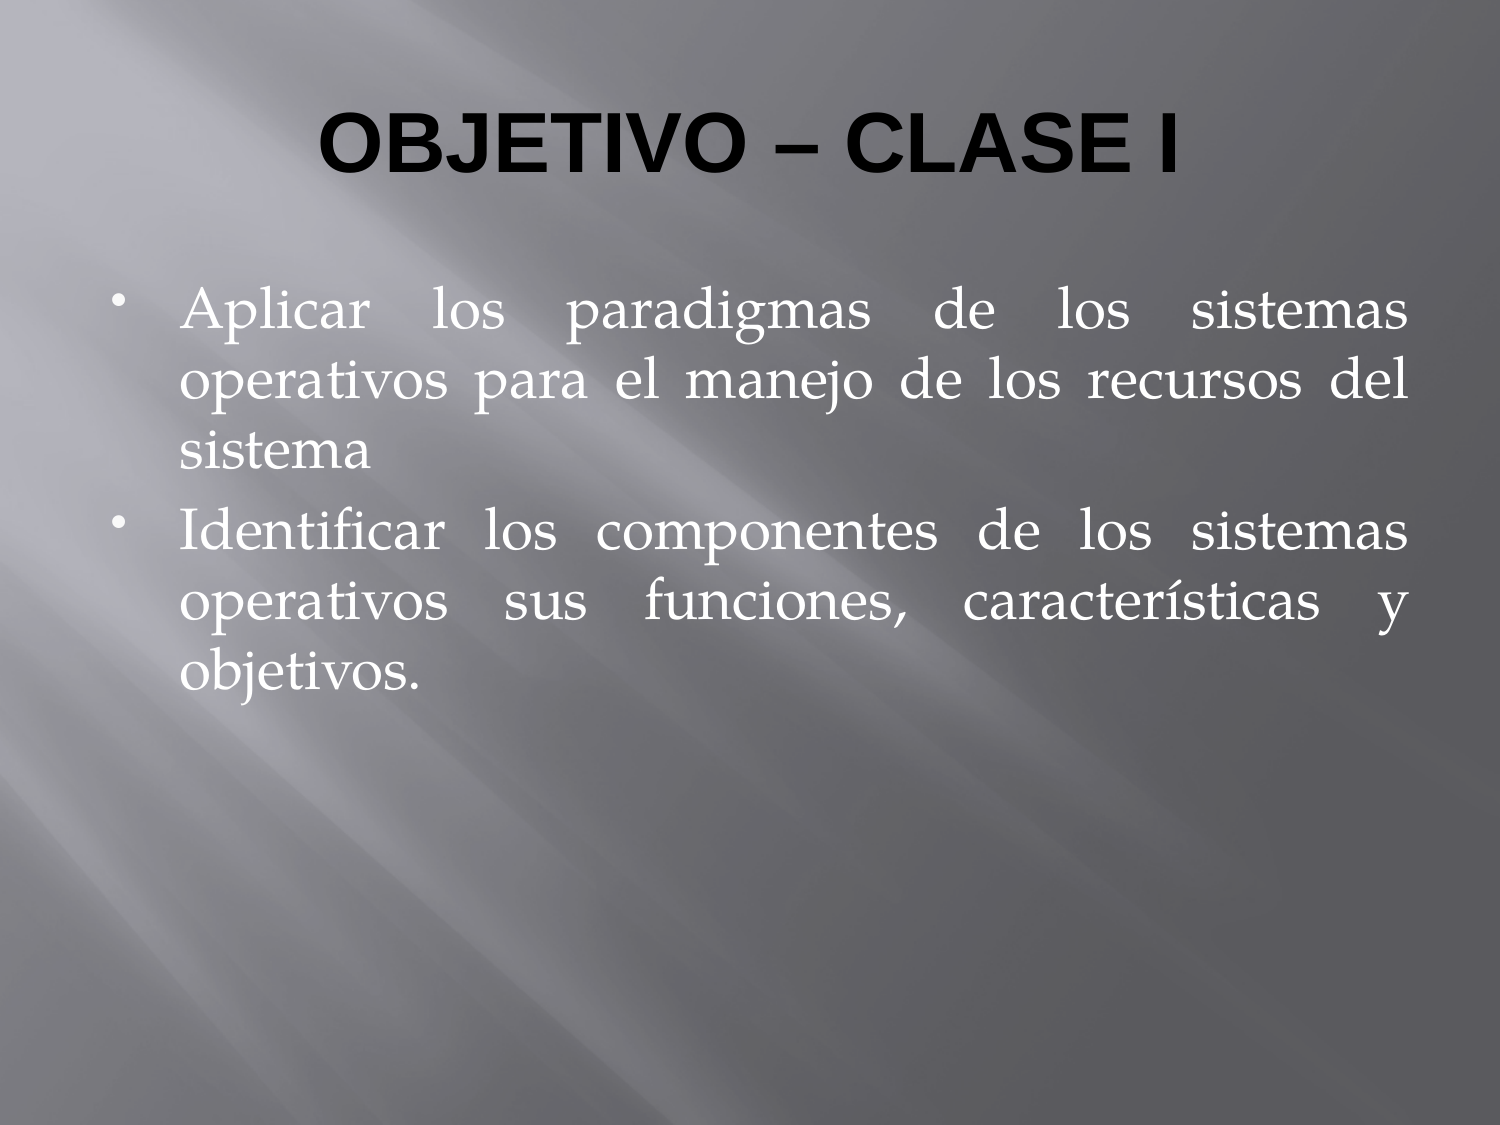

# OBJETIVO – CLASE I
Aplicar los paradigmas de los sistemas operativos para el manejo de los recursos del sistema
Identificar los componentes de los sistemas operativos sus funciones, características y objetivos.